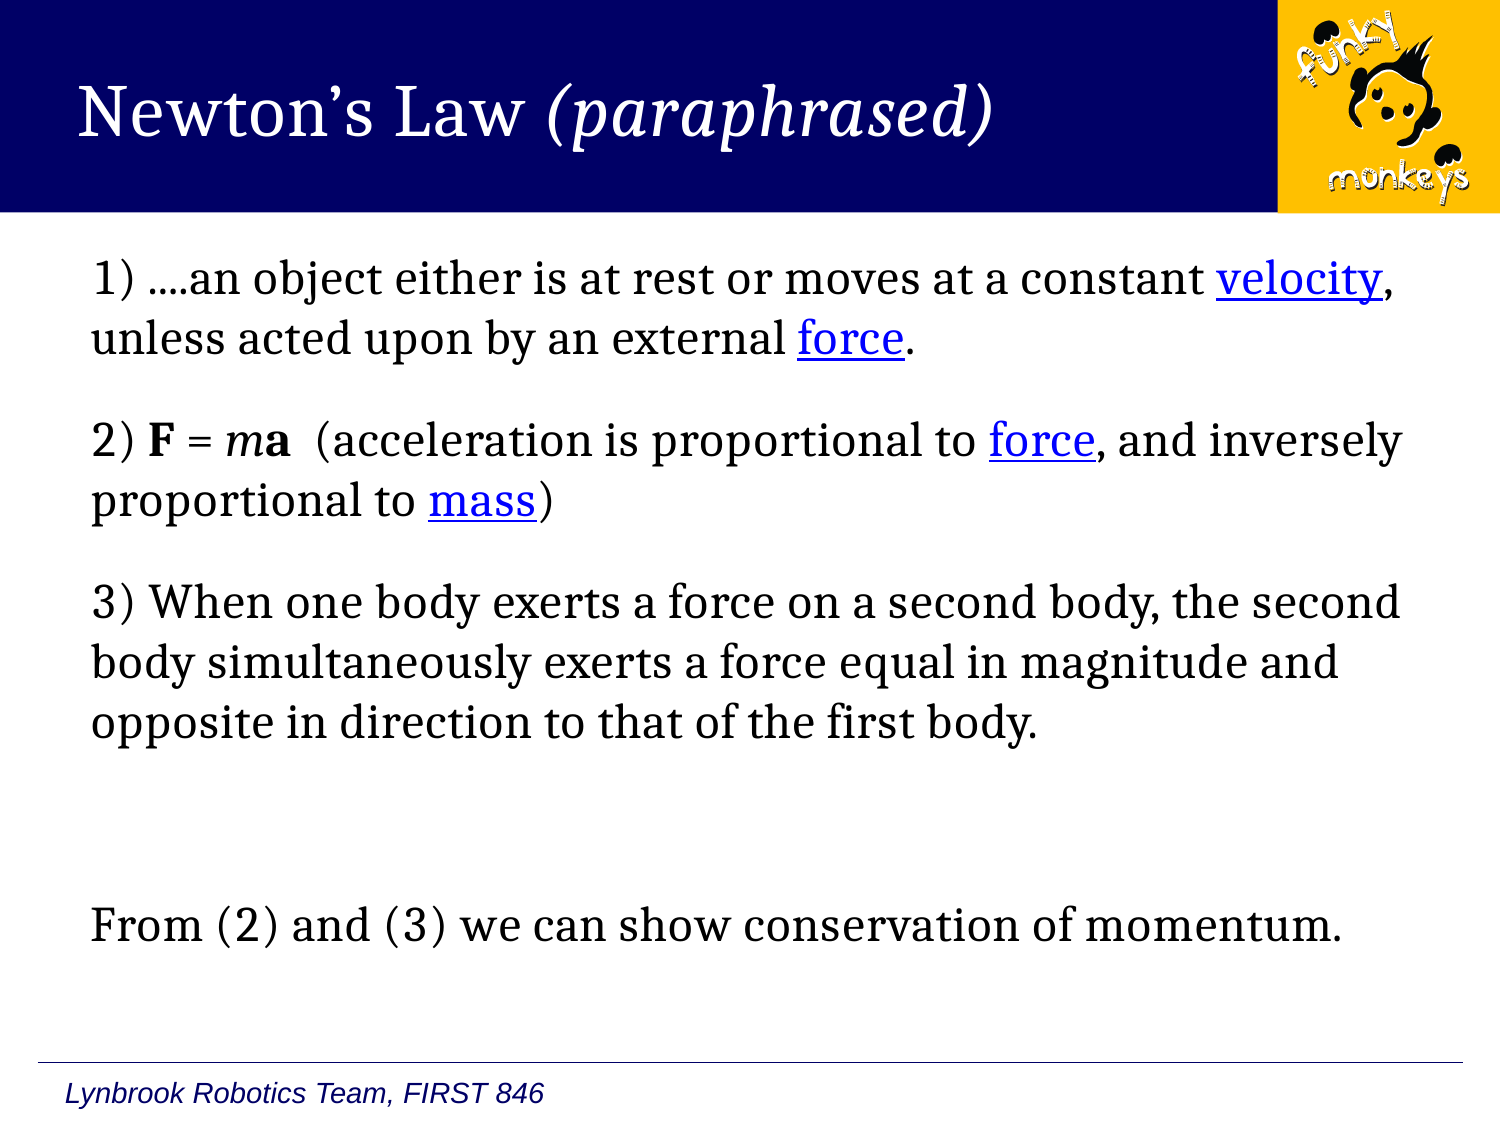

# Newton’s Law (paraphrased)
1) ....an object either is at rest or moves at a constant velocity, unless acted upon by an external force.
2) F = ma  (acceleration is proportional to force, and inversely proportional to mass)
3) When one body exerts a force on a second body, the second body simultaneously exerts a force equal in magnitude and opposite in direction to that of the first body.

From (2) and (3) we can show conservation of momentum.